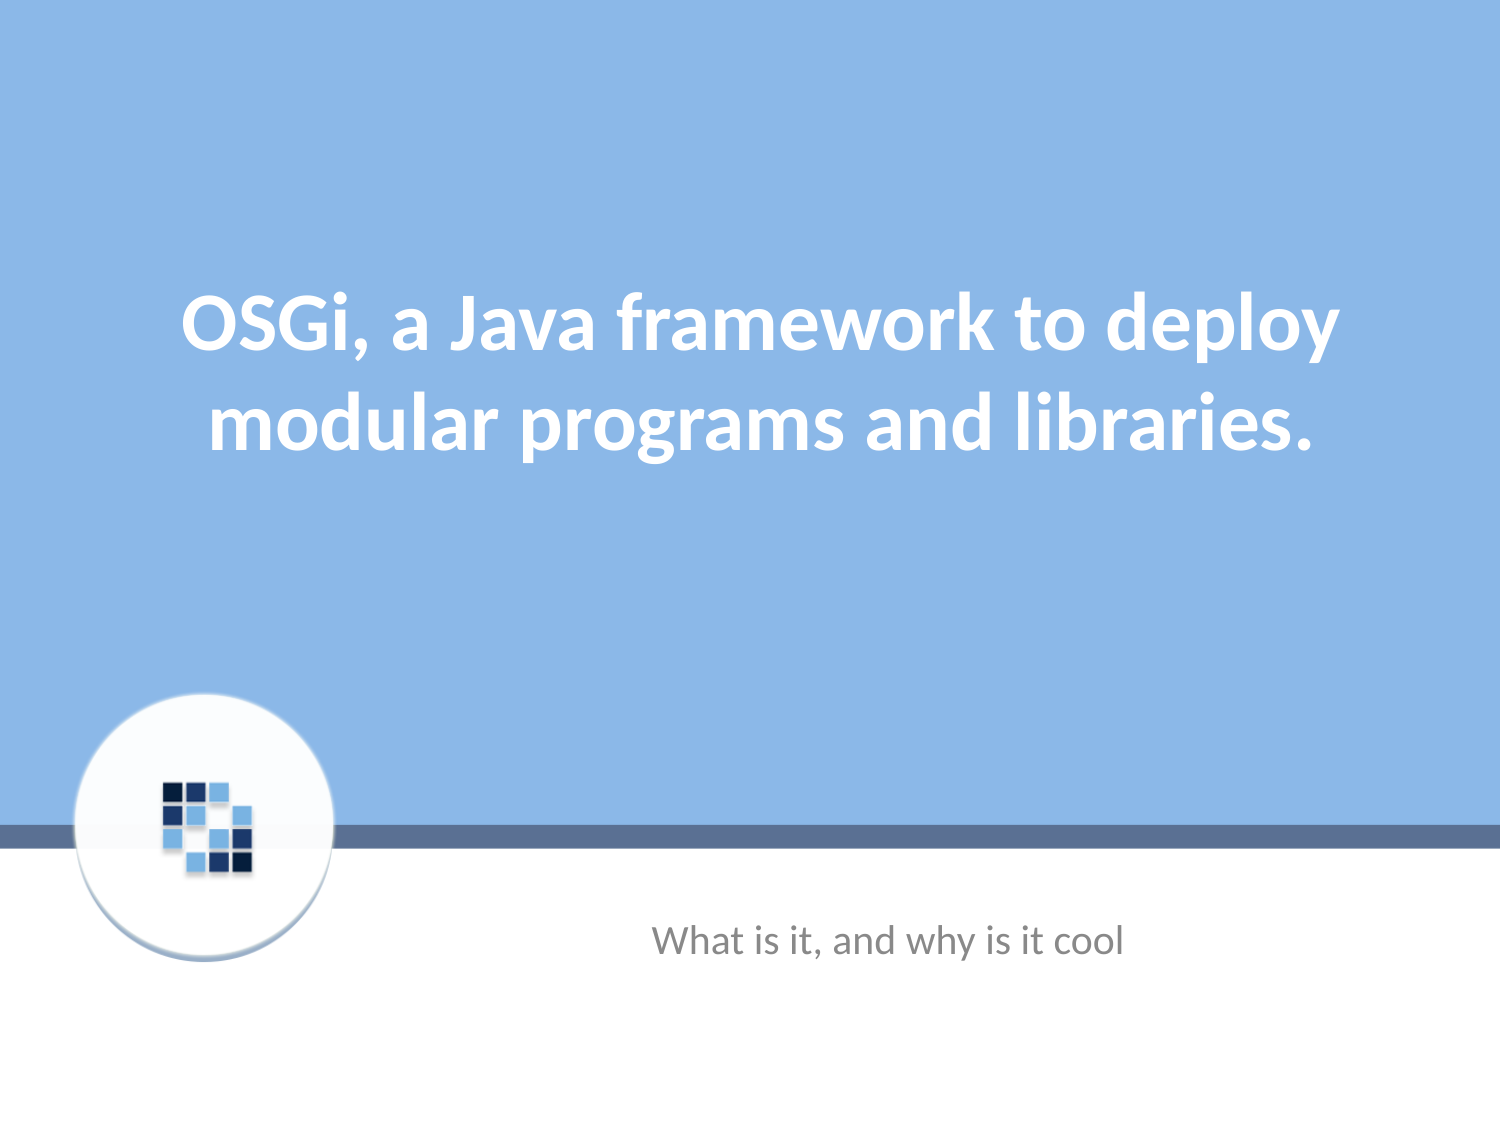

# OSGi, a Java framework to deploy modular programs and libraries.
What is it, and why is it cool